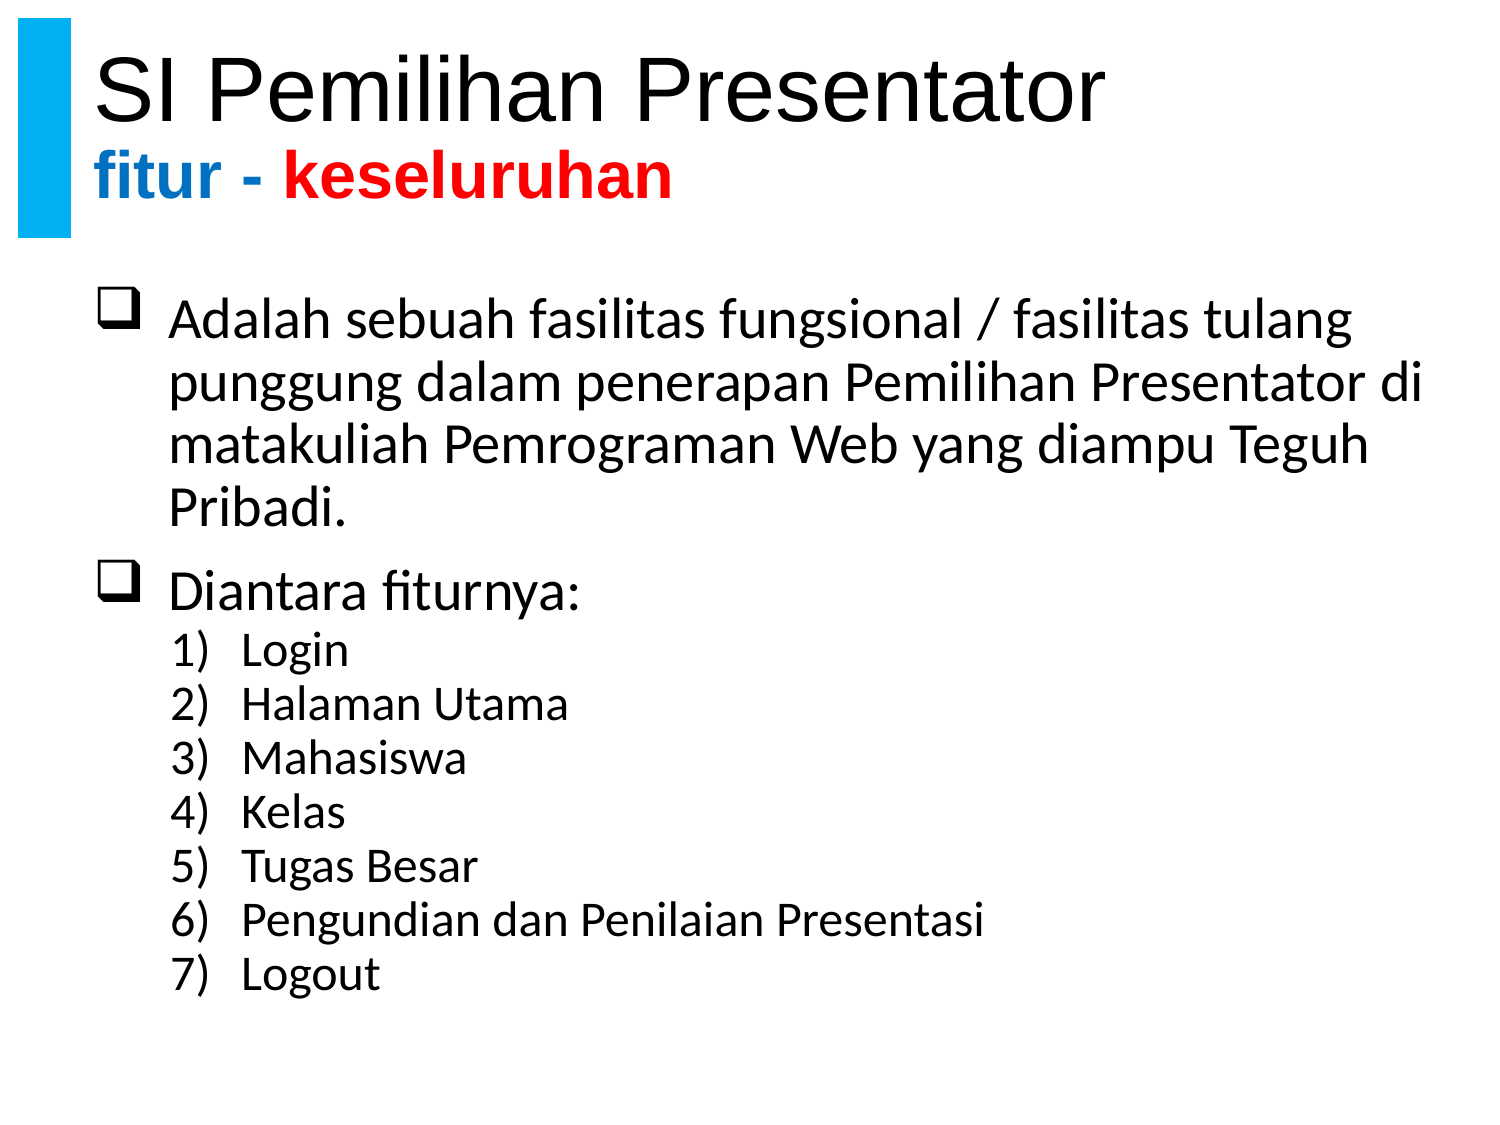

# SI Pemilihan Presentator fitur - keseluruhan
Adalah sebuah fasilitas fungsional / fasilitas tulang punggung dalam penerapan Pemilihan Presentator di matakuliah Pemrograman Web yang diampu Teguh Pribadi.
Diantara fiturnya:
Login
Halaman Utama
Mahasiswa
Kelas
Tugas Besar
Pengundian dan Penilaian Presentasi
Logout